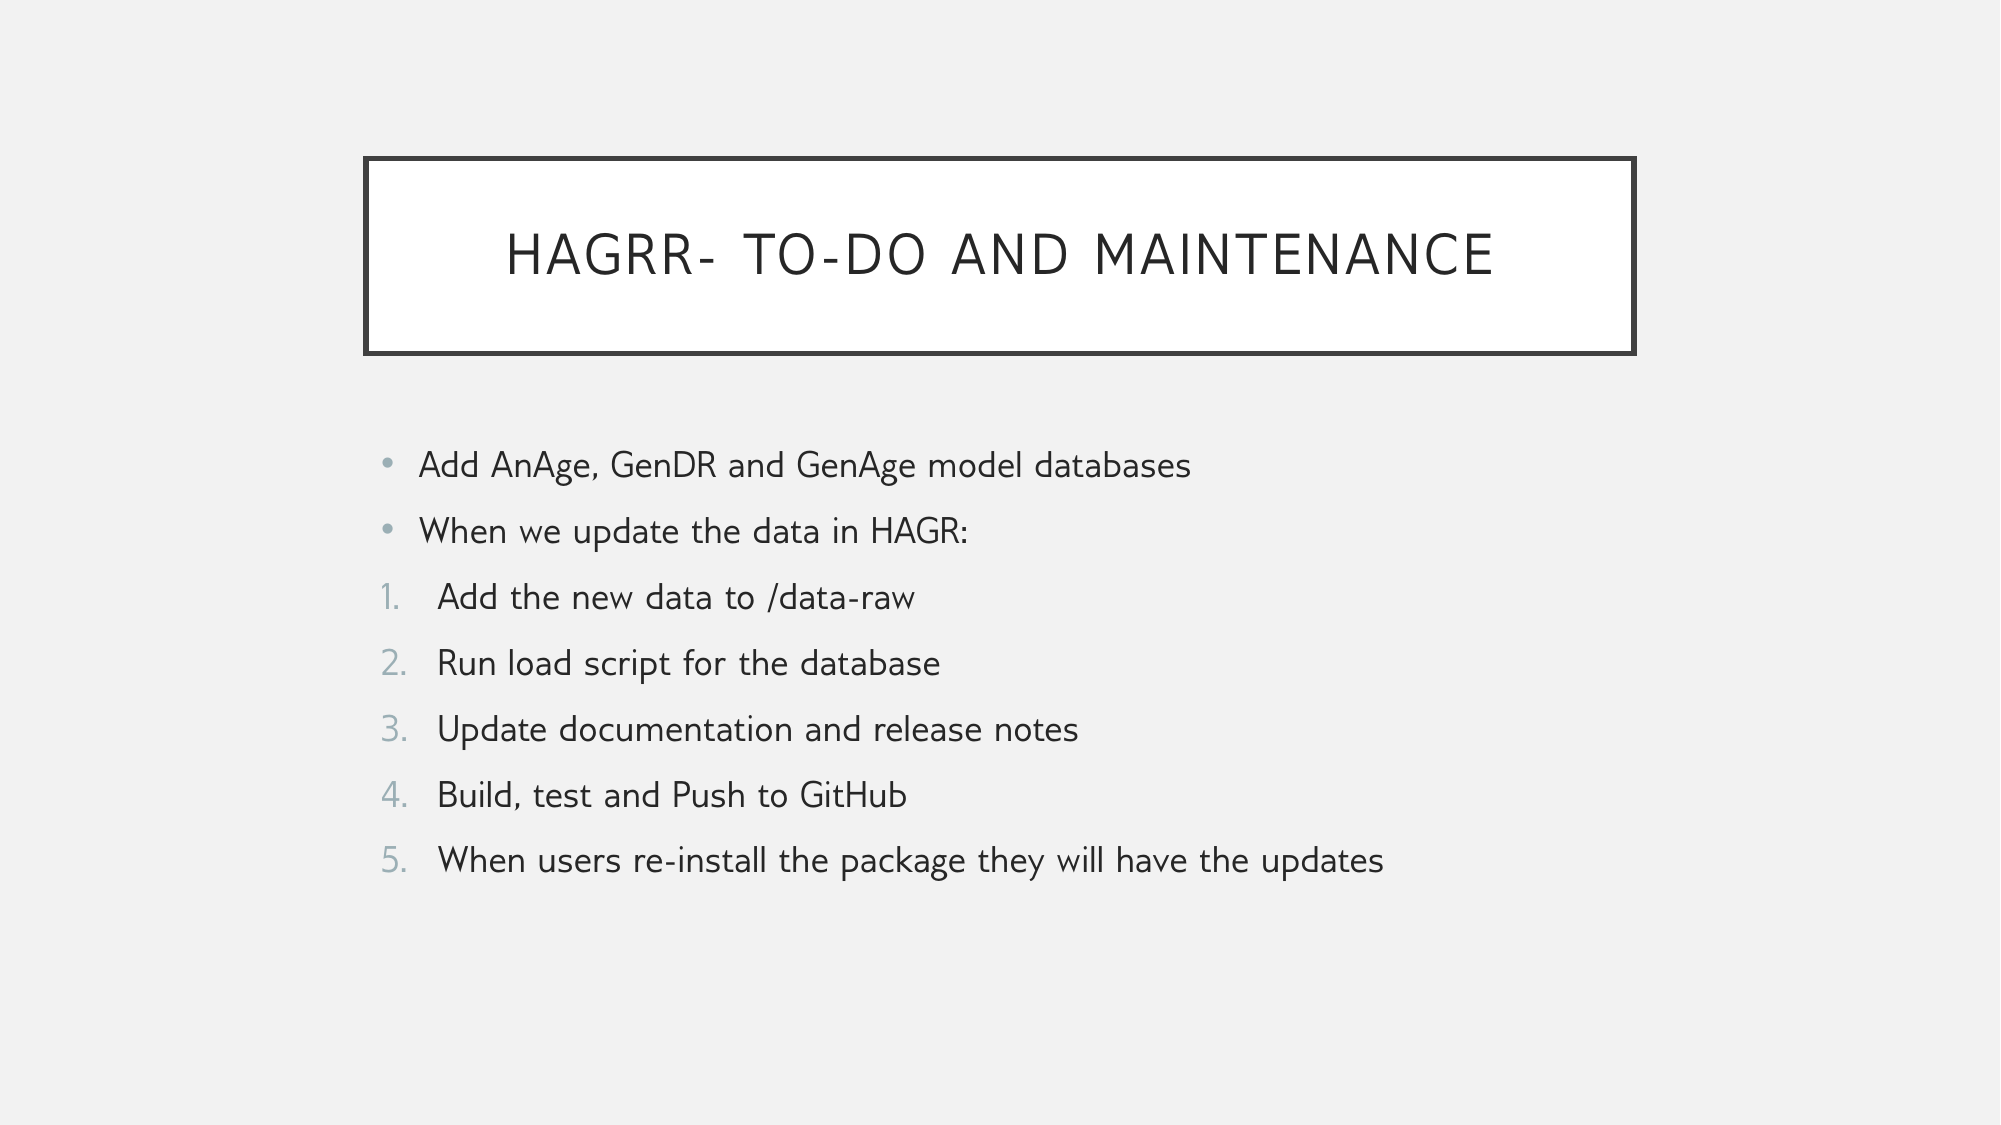

# Hagrr- To-do and maintenance
Add AnAge, GenDR and GenAge model databases
When we update the data in HAGR:
Add the new data to /data-raw
Run load script for the database
Update documentation and release notes
Build, test and Push to GitHub
When users re-install the package they will have the updates